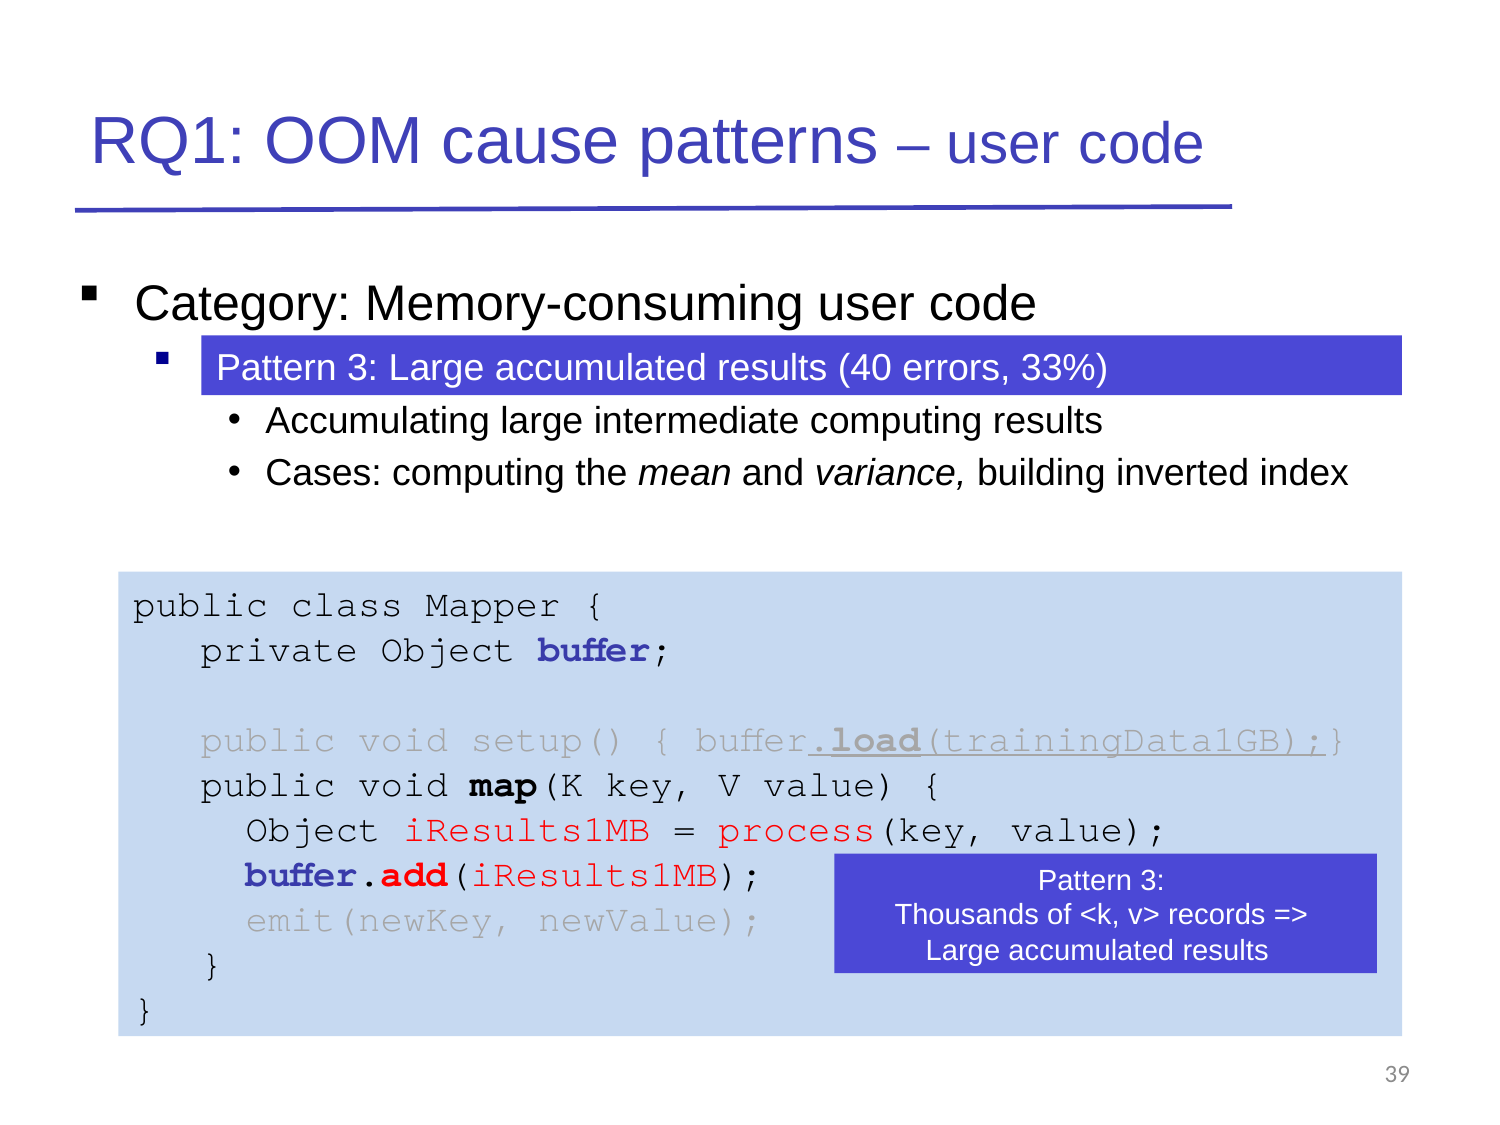

# RQ1: OOM cause patterns – user code
Category: Memory-consuming user code
Pattern 3: Large single key/value record (7 errors, 6%)
Accumulating large intermediate computing results
Cases: computing the mean and variance, building inverted index

Pattern 3: Large accumulated results (40 errors, 33%)

public class Mapper {
   private Object buffer;

   public void setup() { buffer.load(trainingData1GB);}
   public void map(K key, V value) {
     Object iResults1MB = process(key, value);
     buffer.add(iResults1MB);
     emit(newKey, newValue);
   }
}
Pattern 3:
Thousands of <k, v> records =>
Large accumulated results
Pattern 3
39